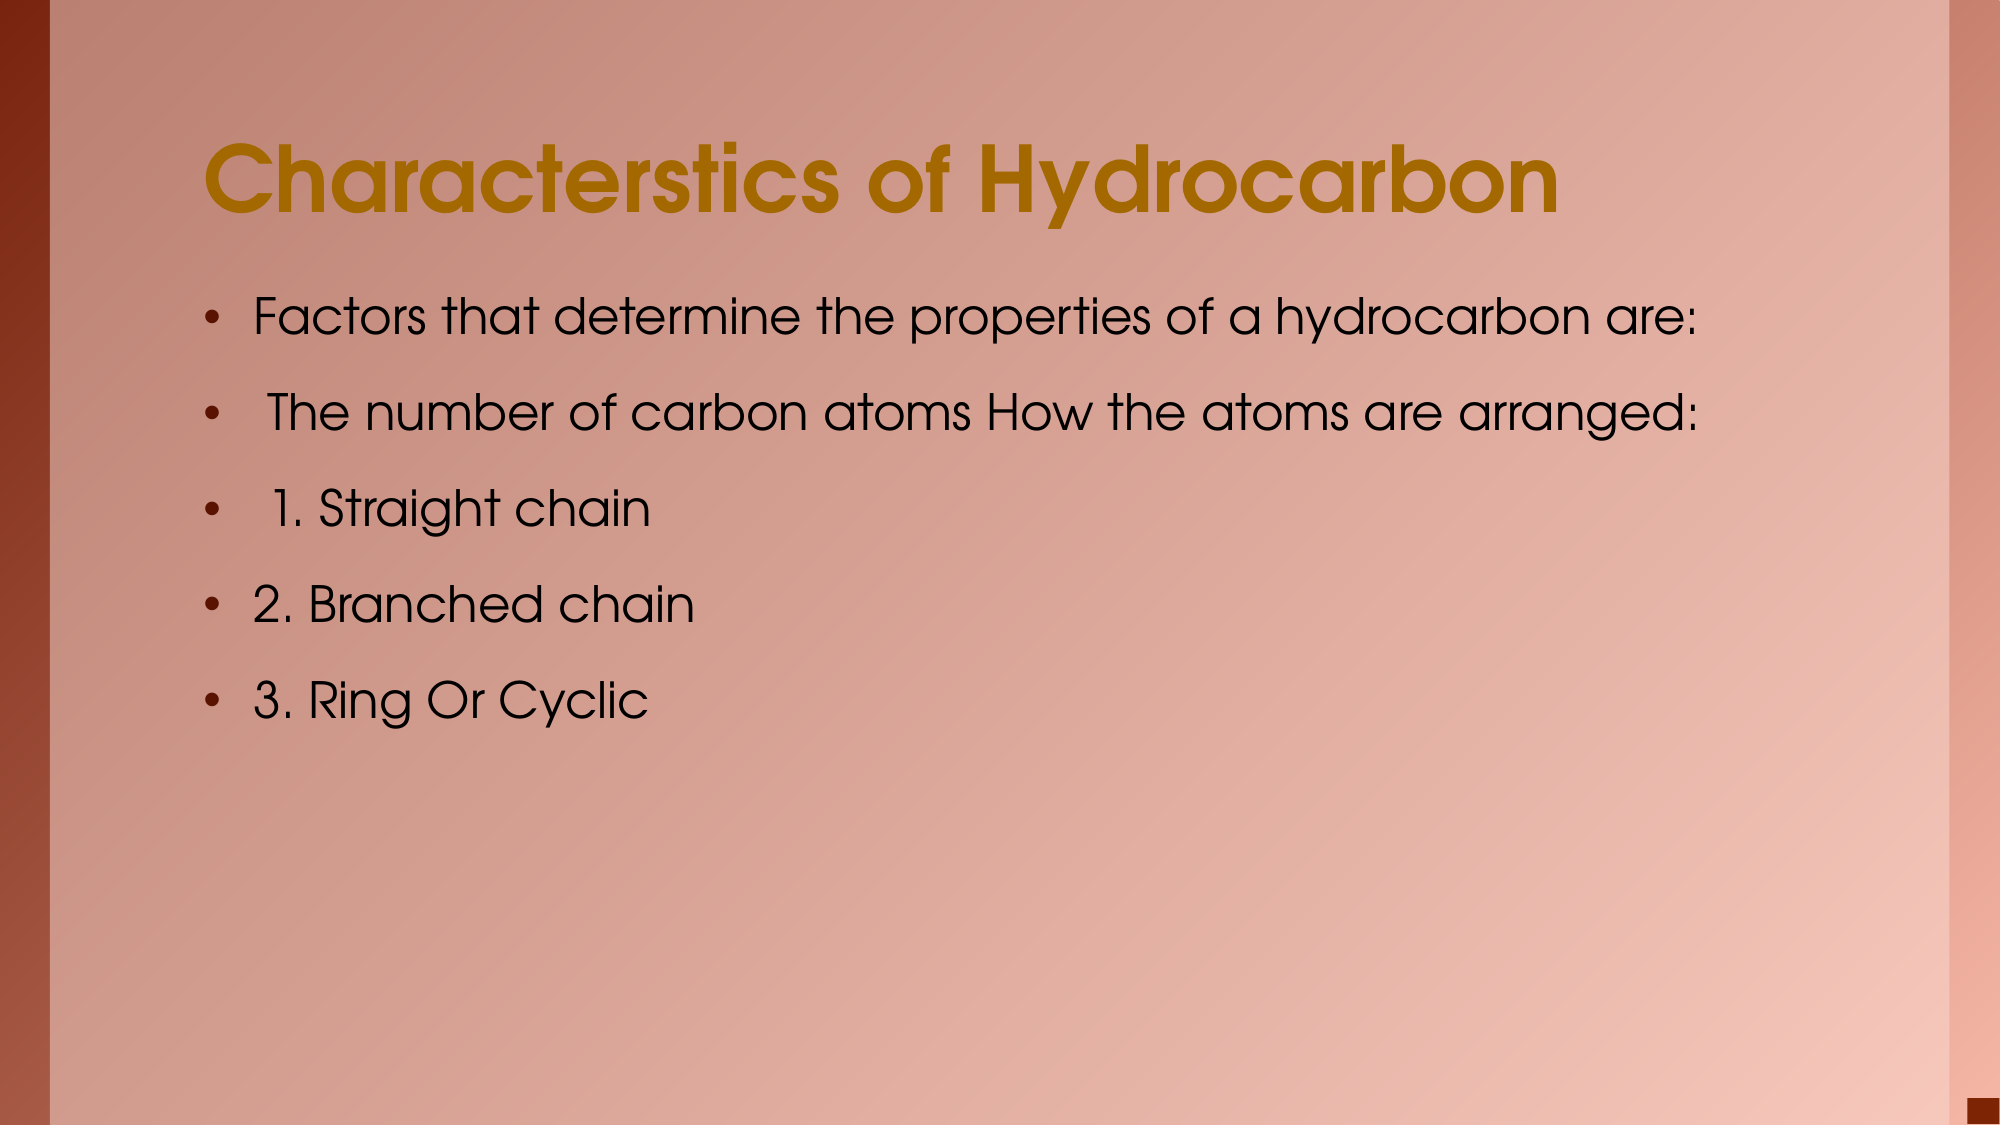

# Characterstics of Hydrocarbon
Factors that determine the properties of a hydrocarbon are:
 The number of carbon atoms How the atoms are arranged:
 1. Straight chain
2. Branched chain
3. Ring Or Cyclic